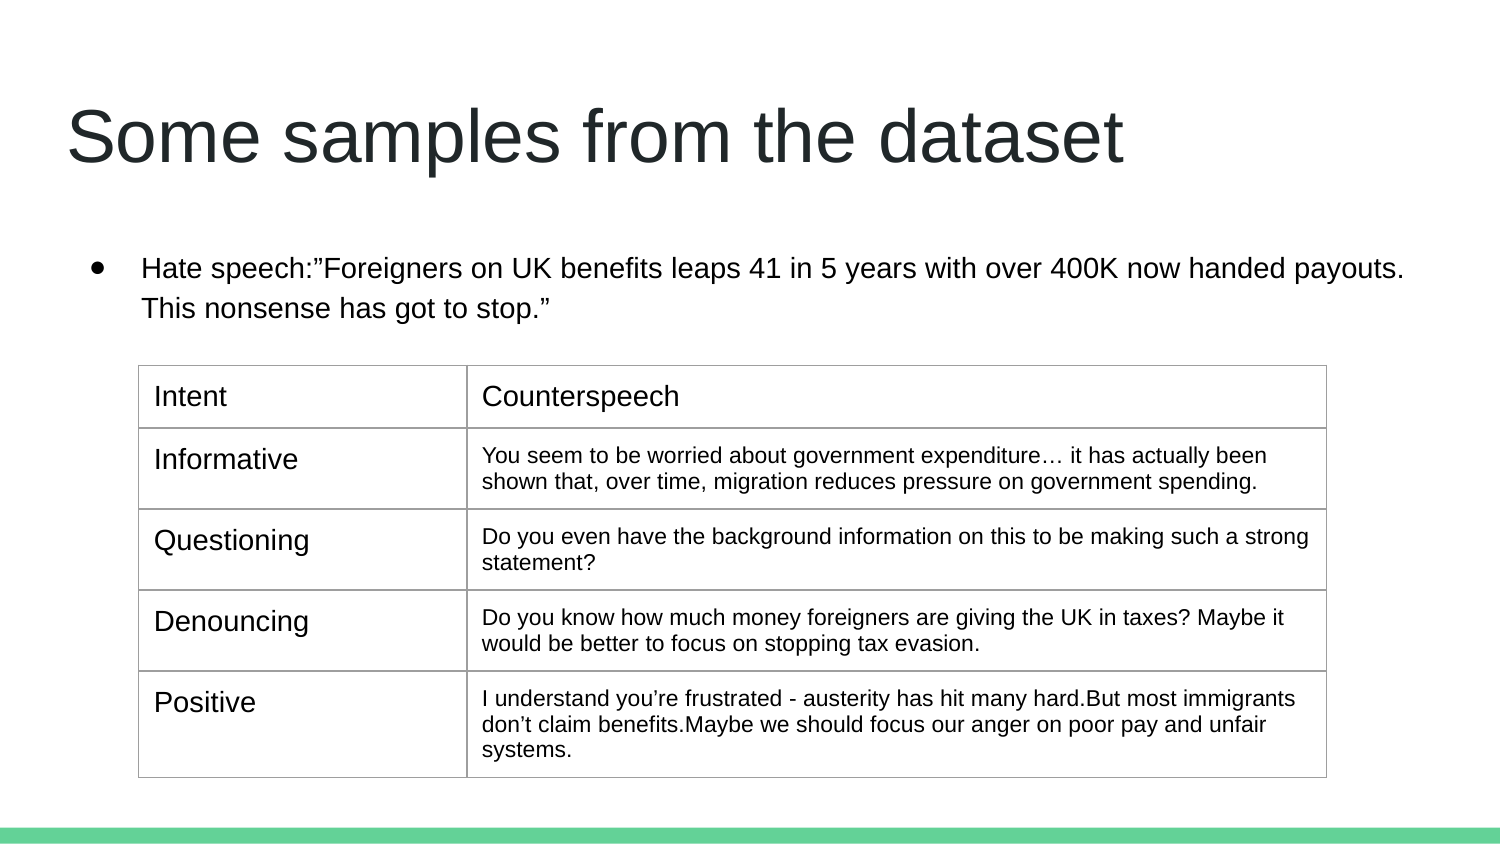

# Some samples from the dataset
Hate speech:”Foreigners on UK benefits leaps 41 in 5 years with over 400K now handed payouts. This nonsense has got to stop.”

| Intent | Counterspeech |
| --- | --- |
| Informative | You seem to be worried about government expenditure… it has actually been shown that, over time, migration reduces pressure on government spending. |
| Questioning | Do you even have the background information on this to be making such a strong statement? |
| Denouncing | Do you know how much money foreigners are giving the UK in taxes? Maybe it would be better to focus on stopping tax evasion. |
| Positive | I understand you’re frustrated - austerity has hit many hard.But most immigrants don’t claim benefits.Maybe we should focus our anger on poor pay and unfair systems. |